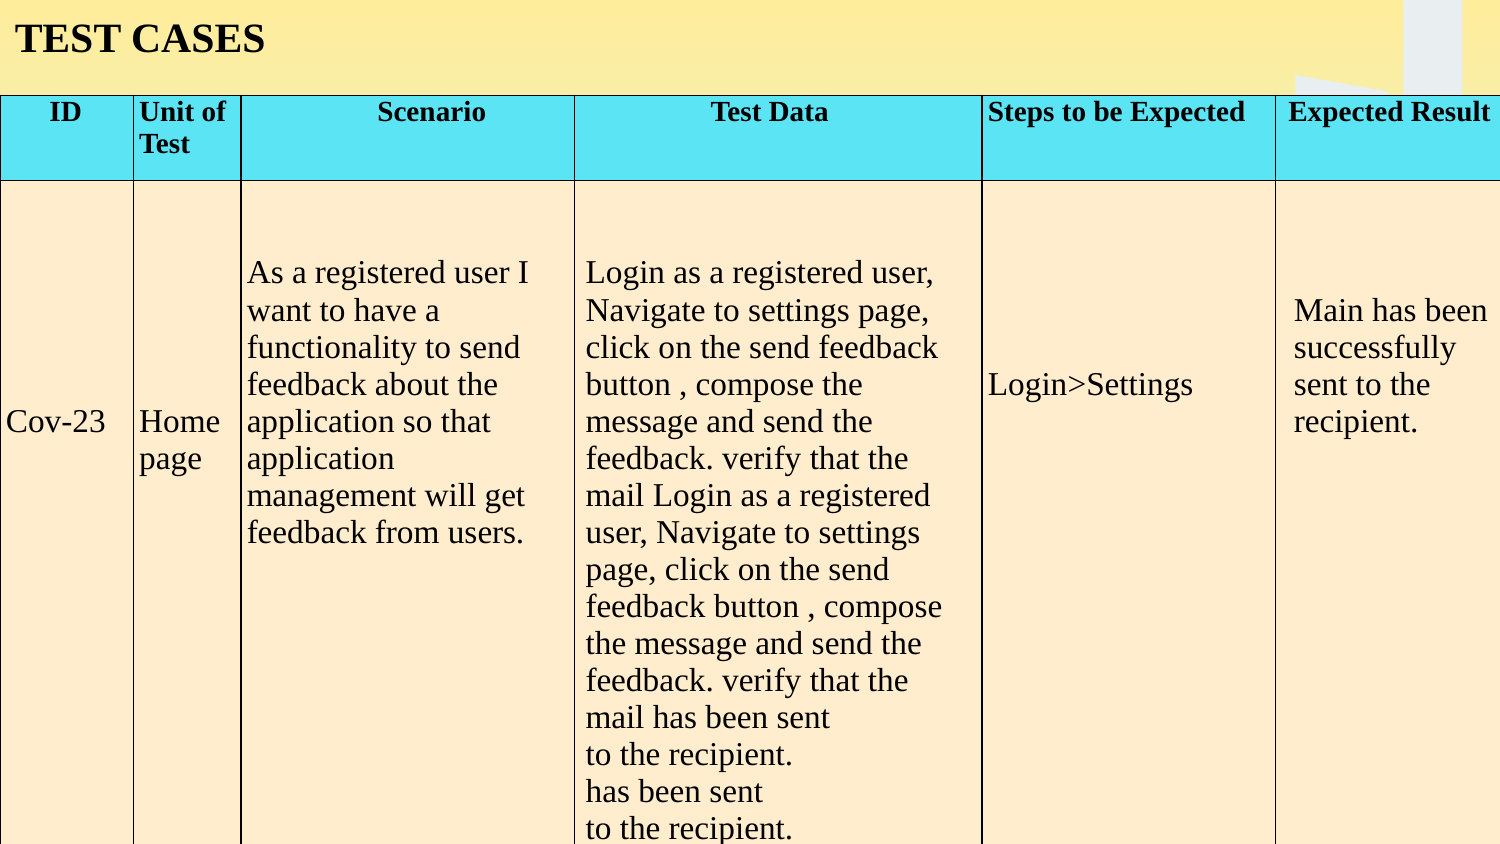

TEST CASES
| ID | Unit of Test | Scenario | Test Data | Steps to be Expected | Expected Result |
| --- | --- | --- | --- | --- | --- |
| Cov-23 | Home page | As a registered user I want to have a functionality to send feedback about the application so that application management will get feedback from users. | Login as a registered user, Navigate to settings page, click on the send feedback button , compose the message and send the feedback. verify that the mail Login as a registered user, Navigate to settings page, click on the send feedback button , compose the message and send the feedback. verify that the mail has been sent to the recipient. has been sent to the recipient. | Login>Settings | Main has been successfully sent to the recipient. |